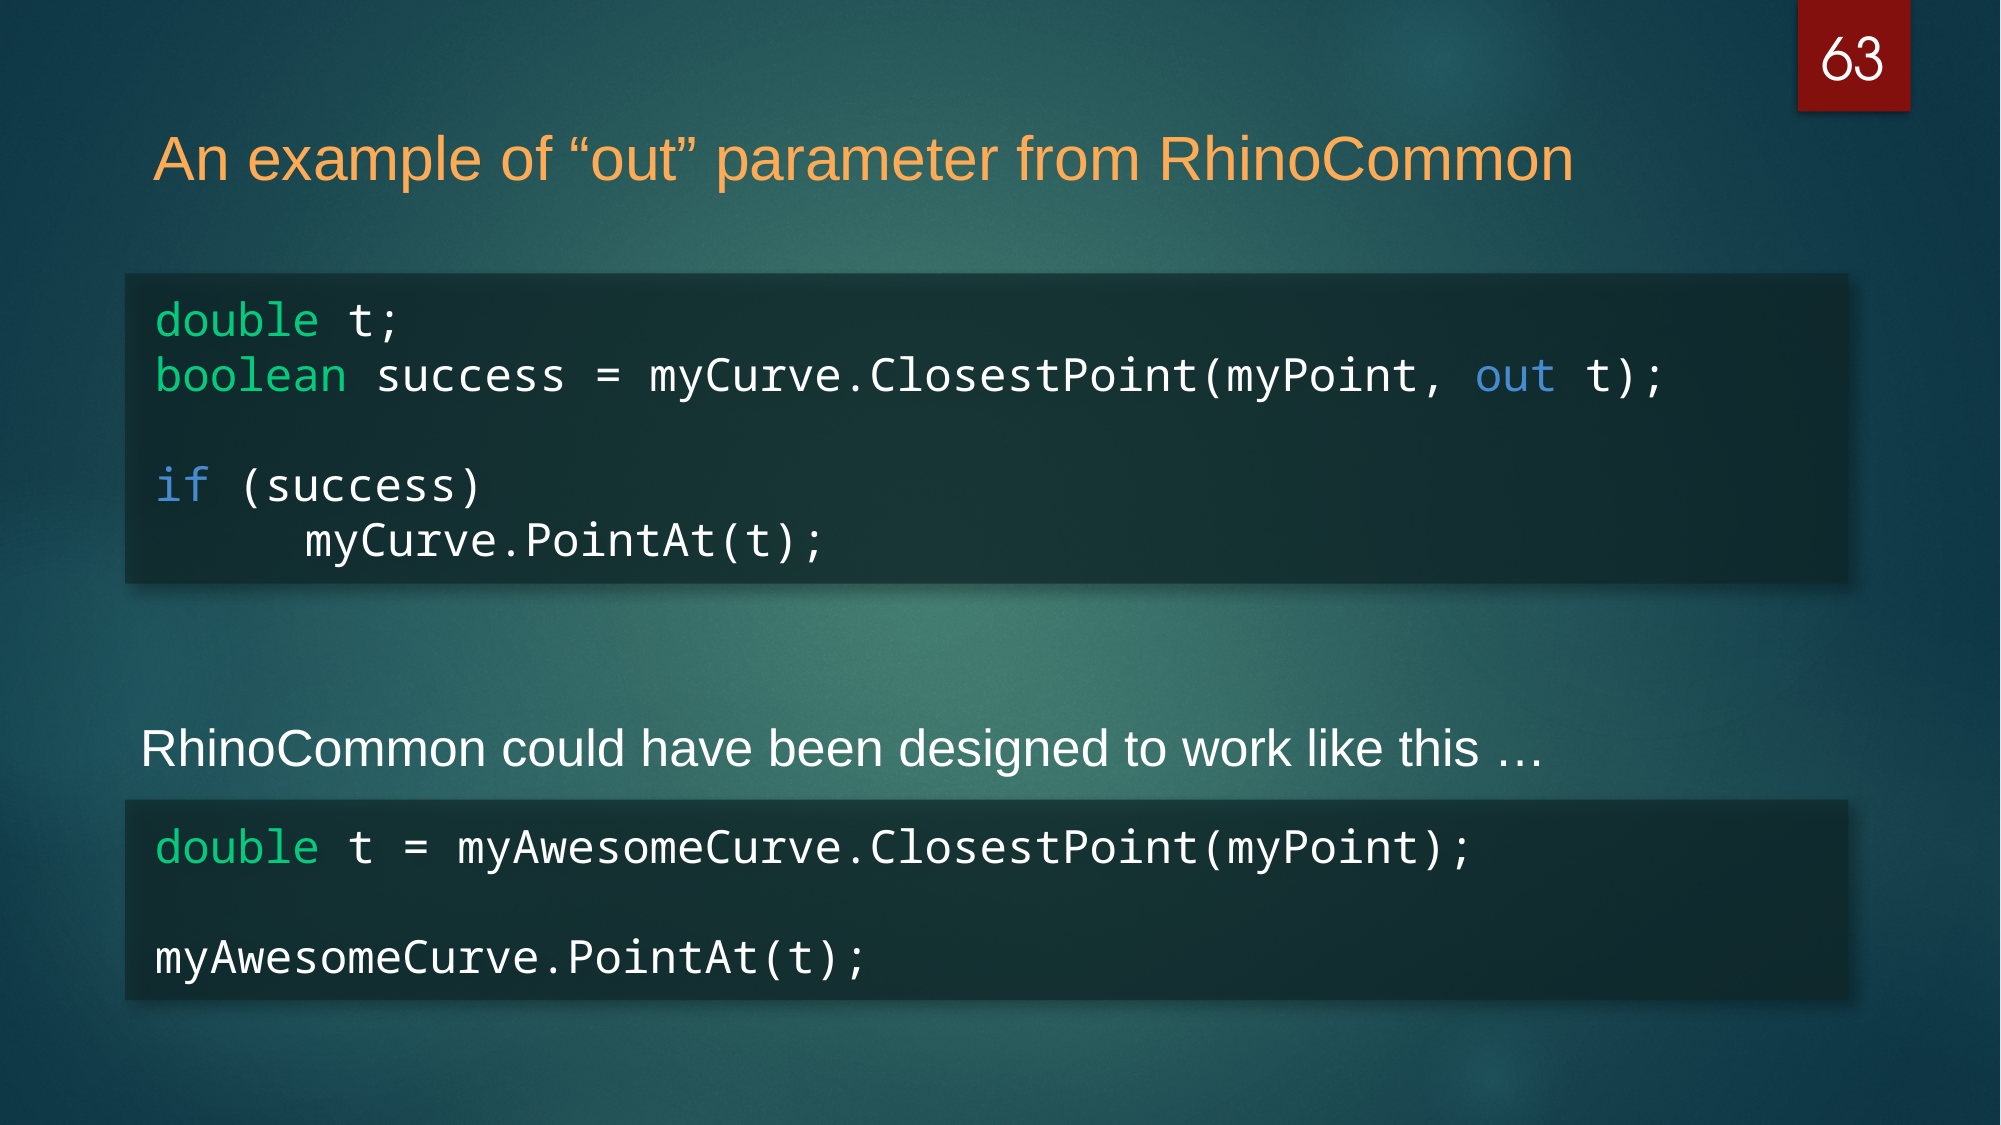

63

An example of “out” parameter from RhinoCommon
double t;
boolean success = myCurve.ClosestPoint(myPoint, out t);

if (success)
	myCurve.PointAt(t);
RhinoCommon could have been designed to work like this …
double t = myAwesomeCurve.ClosestPoint(myPoint);

myAwesomeCurve.PointAt(t);